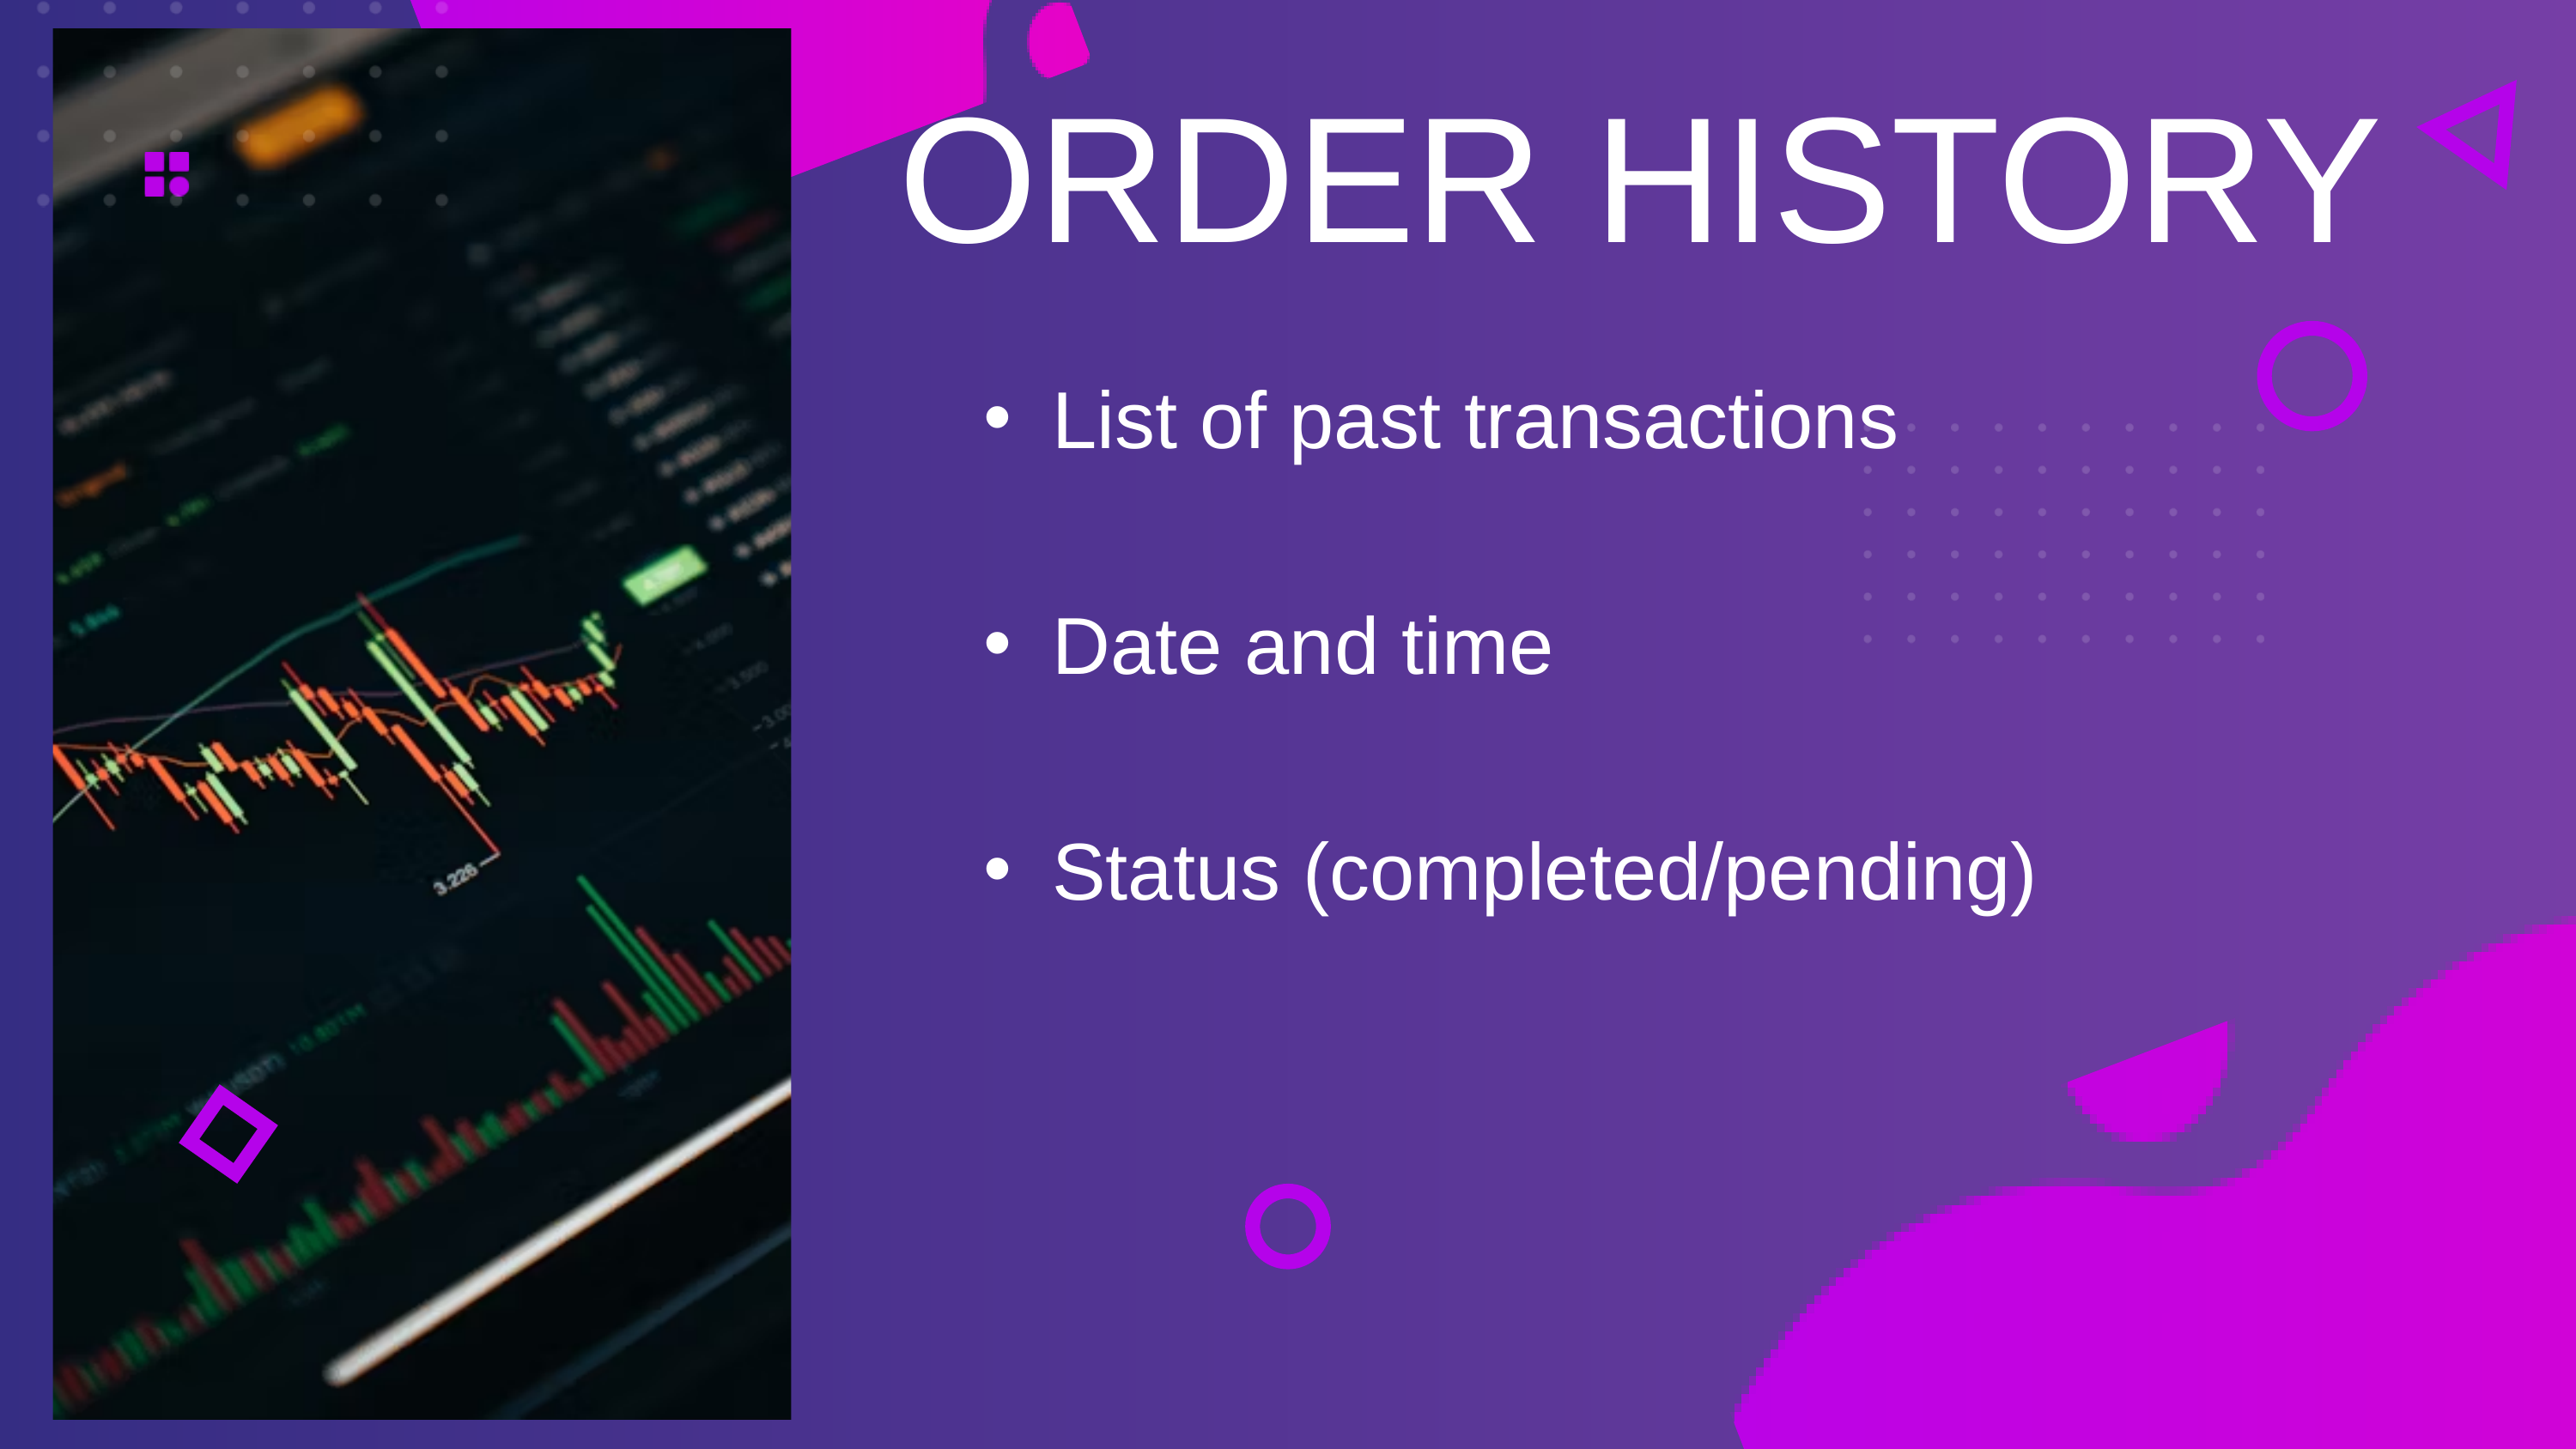

ORDER HISTORY

List of past transactions

Date and time

Status (completed/pending)